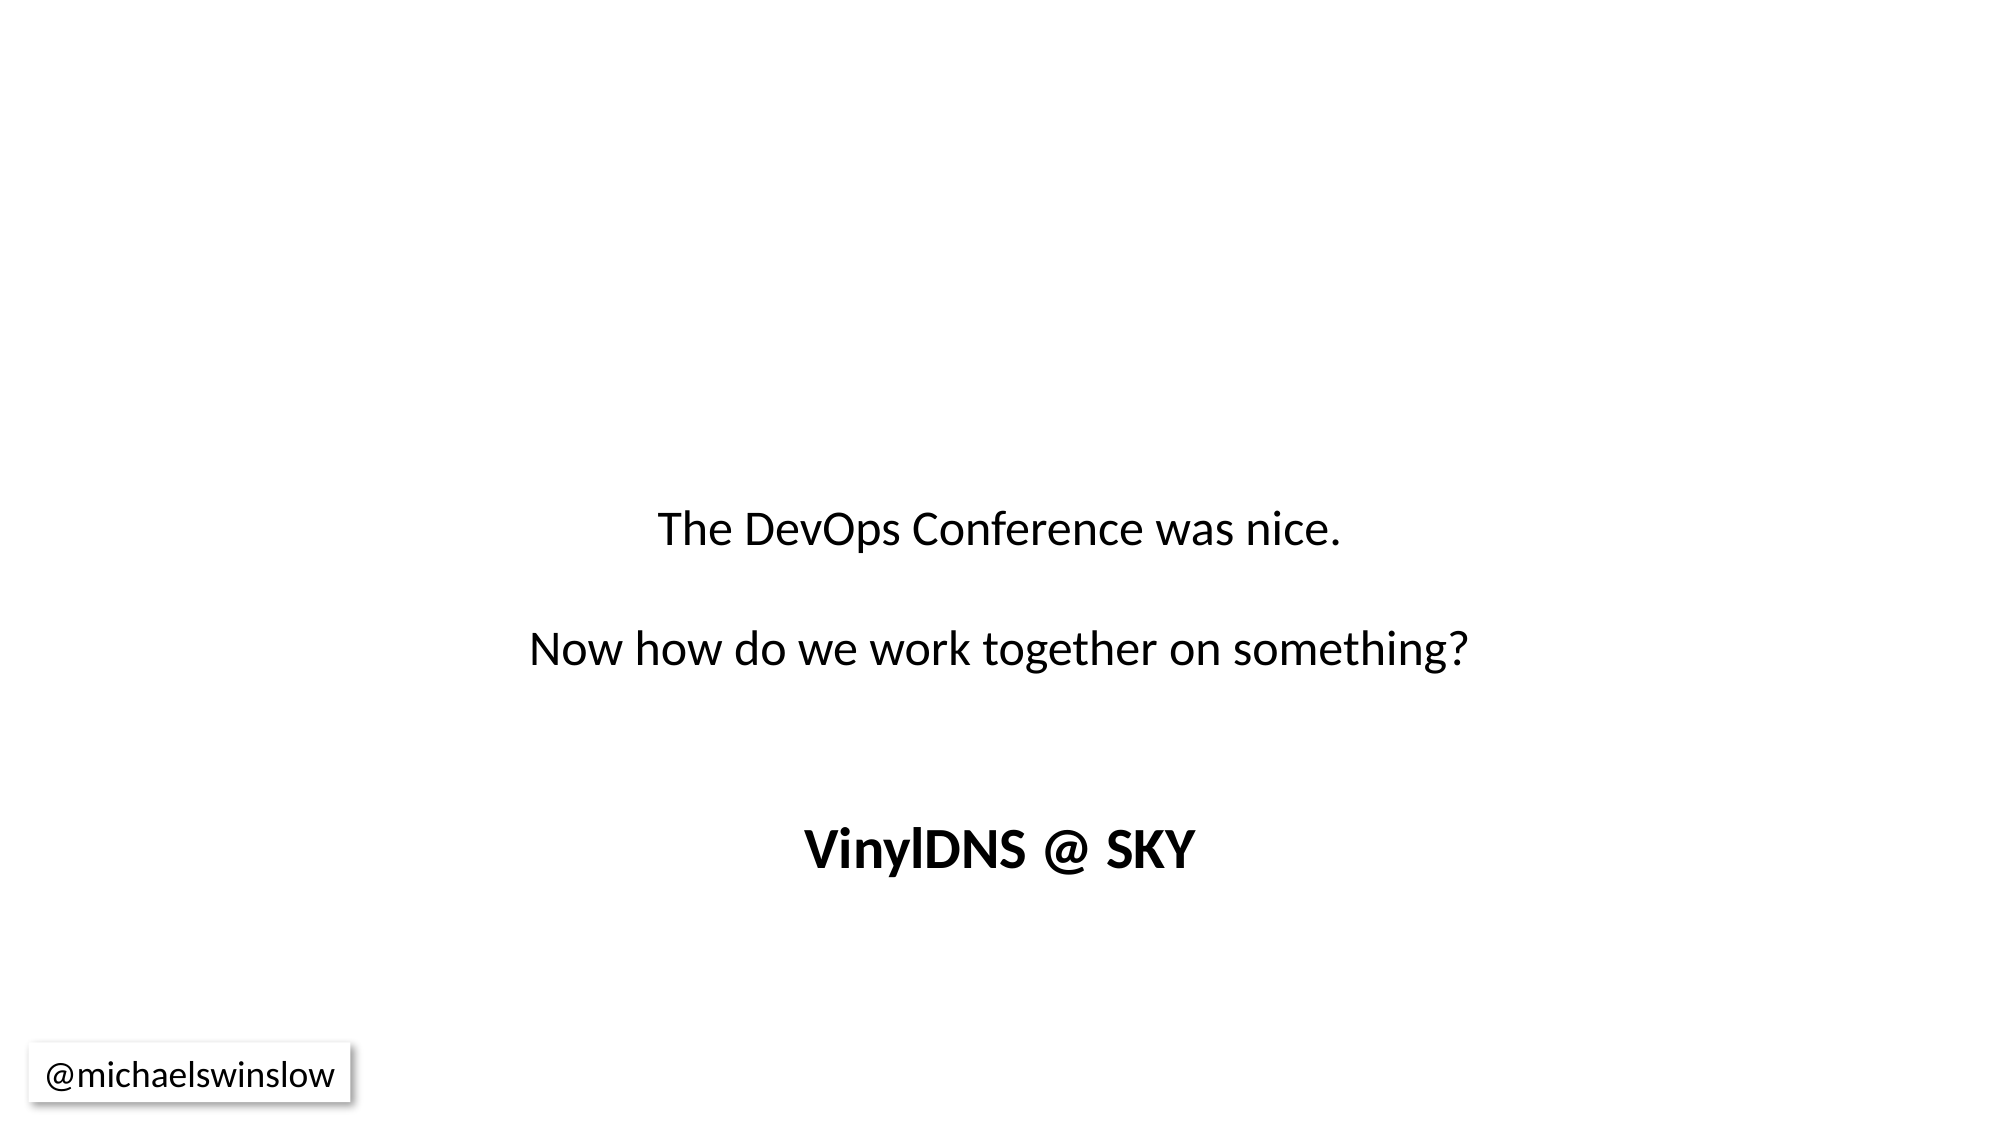

The DevOps Conference was nice.

Now how do we work together on something?
VinylDNS @ SKY
@michaelswinslow